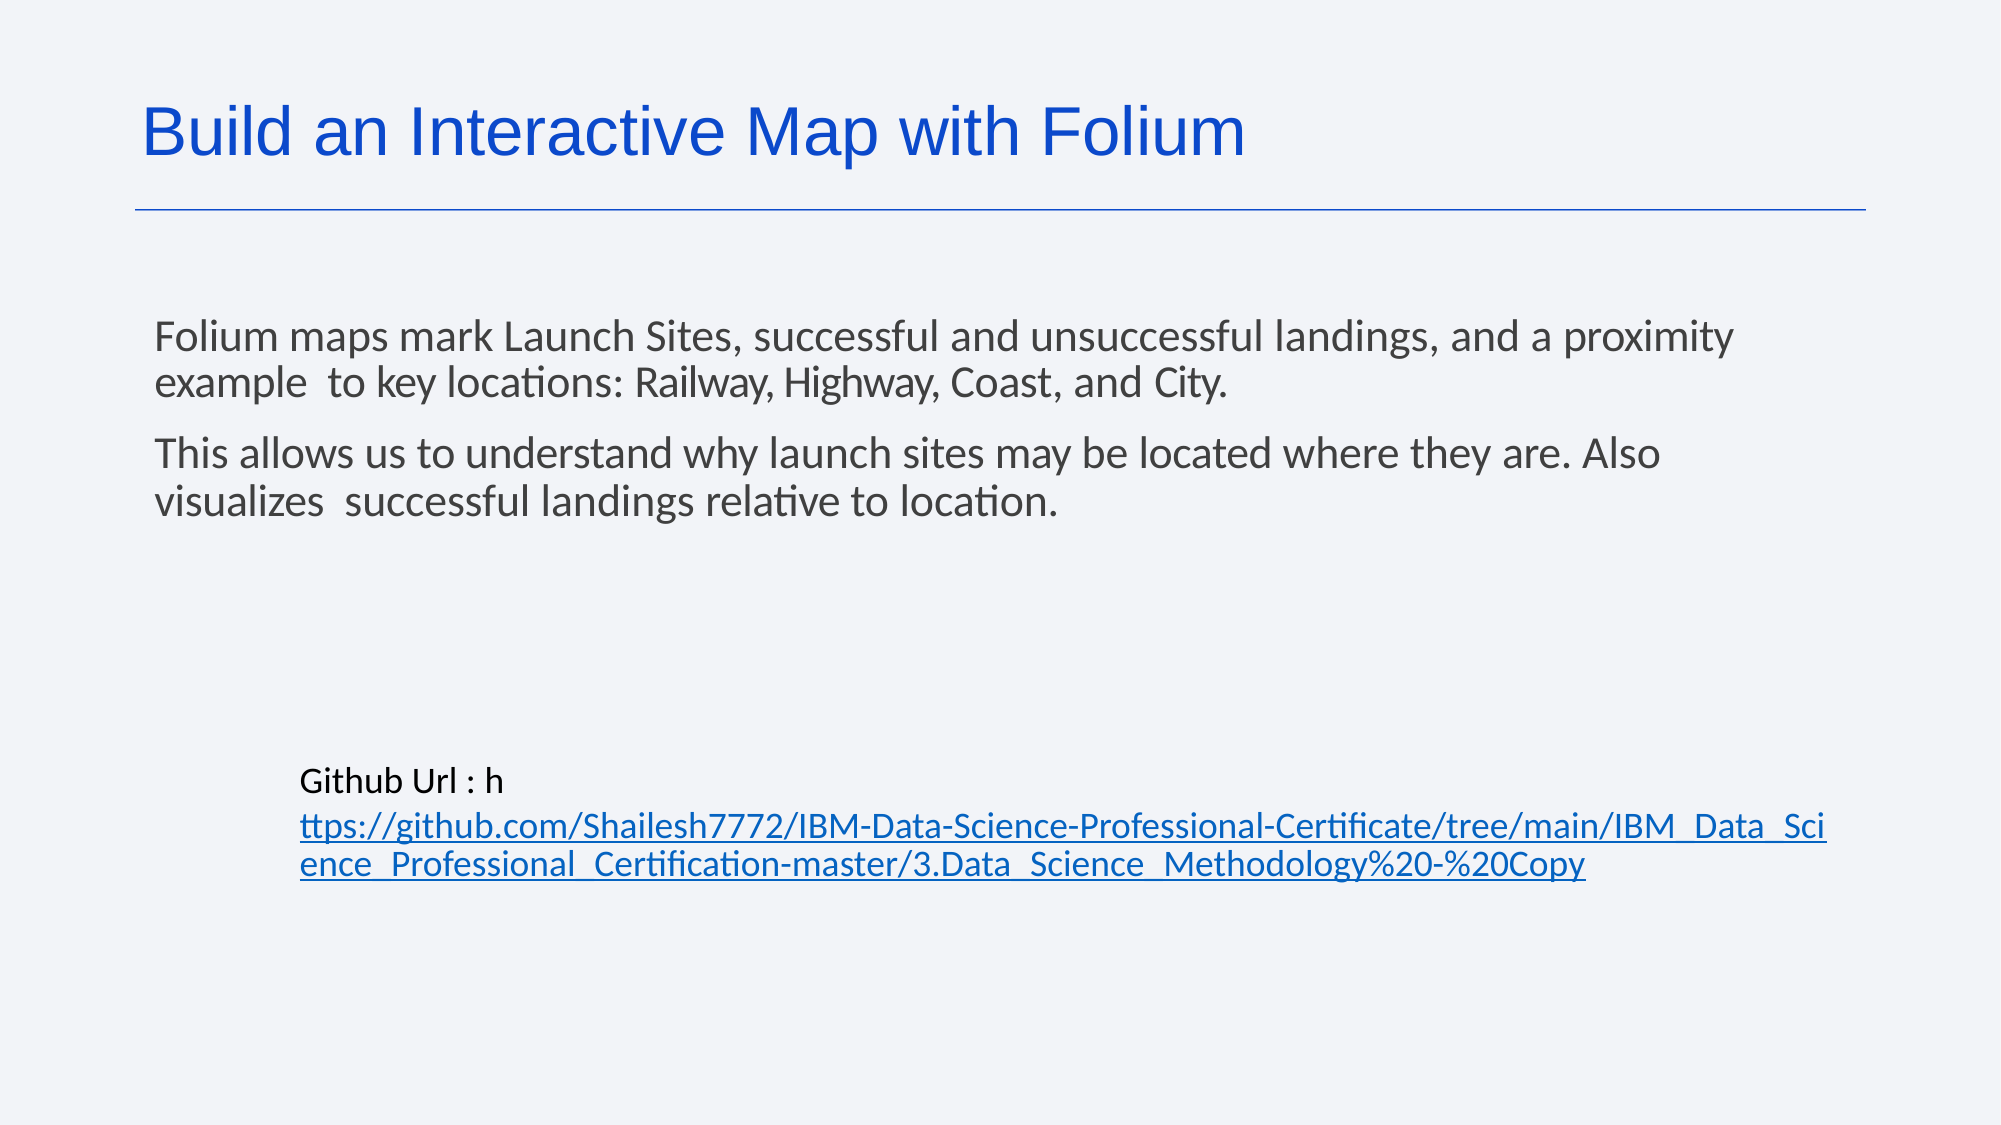

Build an Interactive Map with Folium
Folium maps mark Launch Sites, successful and unsuccessful landings, and a proximity example  to key locations: Railway, Highway, Coast, and City.
This allows us to understand why launch sites may be located where they are. Also visualizes  successful landings relative to location.

Github Url : https://github.com/Shailesh7772/IBM-Data-Science-Professional-Certificate/tree/main/IBM_Data_Science_Professional_Certification-master/3.Data_Science_Methodology%20-%20Copy
13